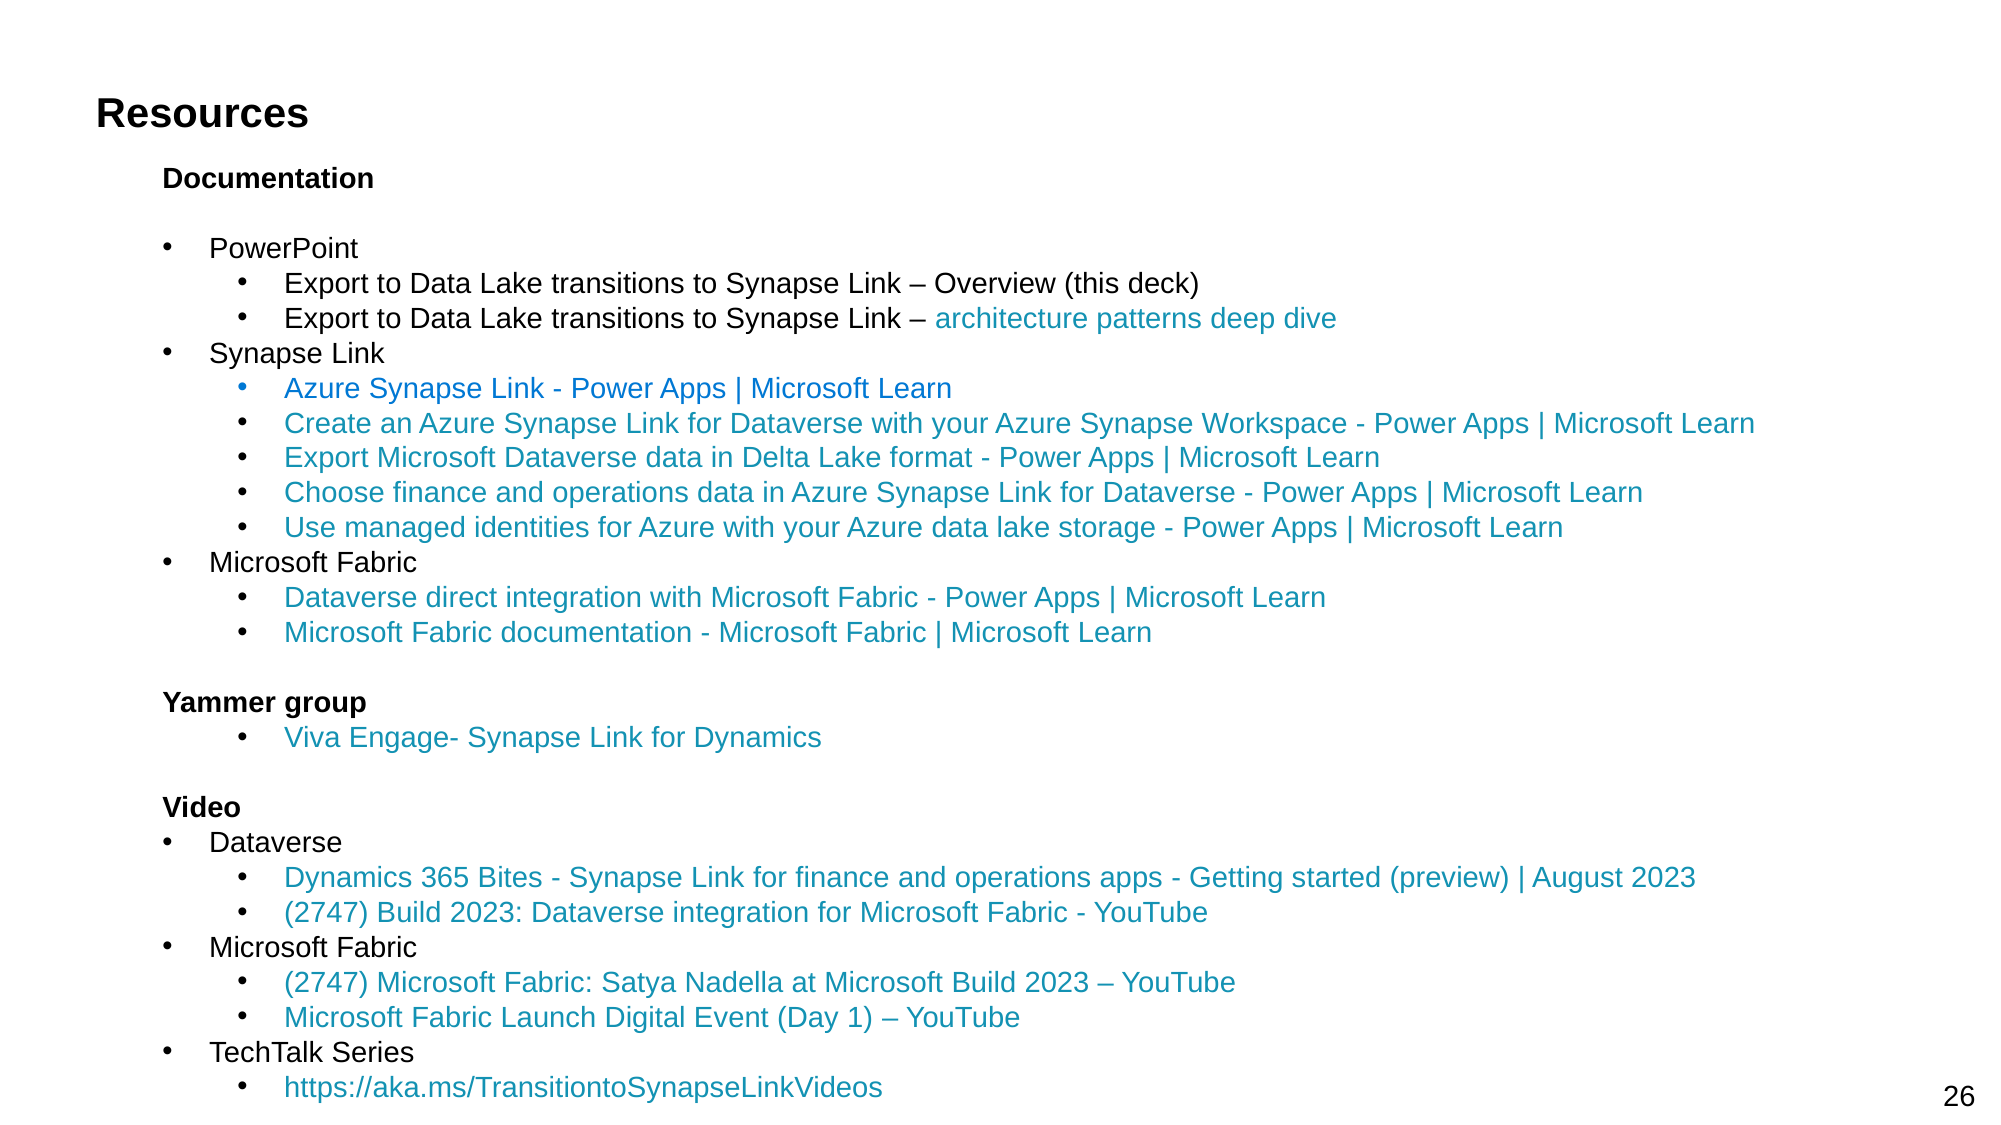

# Resources
Documentation

PowerPoint
Export to Data Lake transitions to Synapse Link – Overview (this deck)
Export to Data Lake transitions to Synapse Link – architecture patterns deep dive
Synapse Link
Azure Synapse Link - Power Apps | Microsoft Learn
Create an Azure Synapse Link for Dataverse with your Azure Synapse Workspace - Power Apps | Microsoft Learn
Export Microsoft Dataverse data in Delta Lake format - Power Apps | Microsoft Learn
Choose finance and operations data in Azure Synapse Link for Dataverse - Power Apps | Microsoft Learn
Use managed identities for Azure with your Azure data lake storage - Power Apps | Microsoft Learn
Microsoft Fabric
Dataverse direct integration with Microsoft Fabric - Power Apps | Microsoft Learn
Microsoft Fabric documentation - Microsoft Fabric | Microsoft Learn

Yammer group
Viva Engage- Synapse Link for Dynamics

Video
Dataverse
Dynamics 365 Bites - Synapse Link for finance and operations apps - Getting started (preview) | August 2023
(2747) Build 2023: Dataverse integration for Microsoft Fabric - YouTube
Microsoft Fabric
(2747) Microsoft Fabric: Satya Nadella at Microsoft Build 2023 – YouTube
Microsoft Fabric Launch Digital Event (Day 1) – YouTube
TechTalk Series
https://aka.ms/TransitiontoSynapseLinkVideos